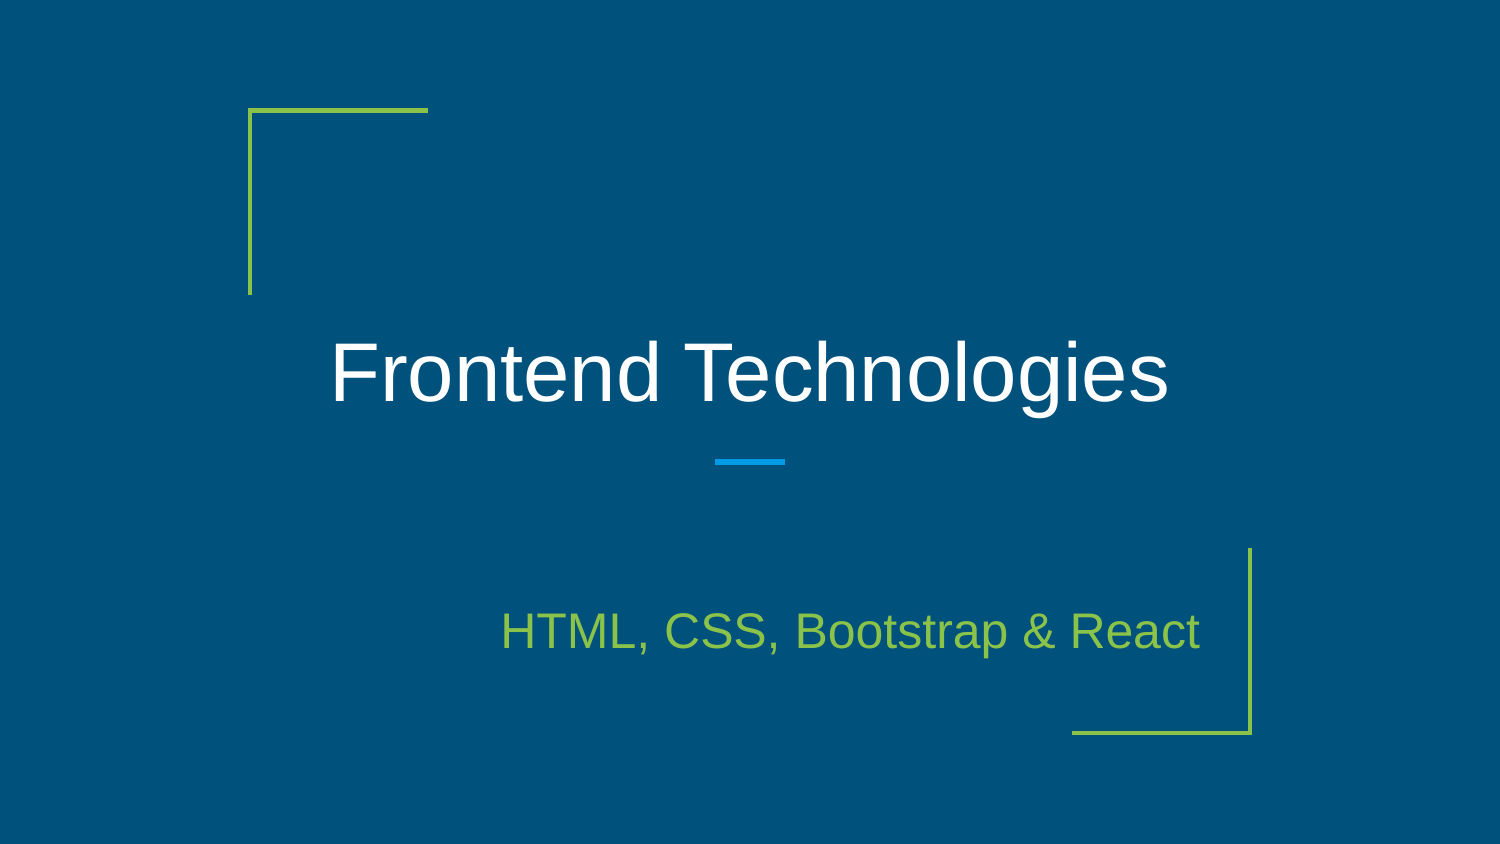

# Frontend Technologies
HTML, CSS, Bootstrap & React